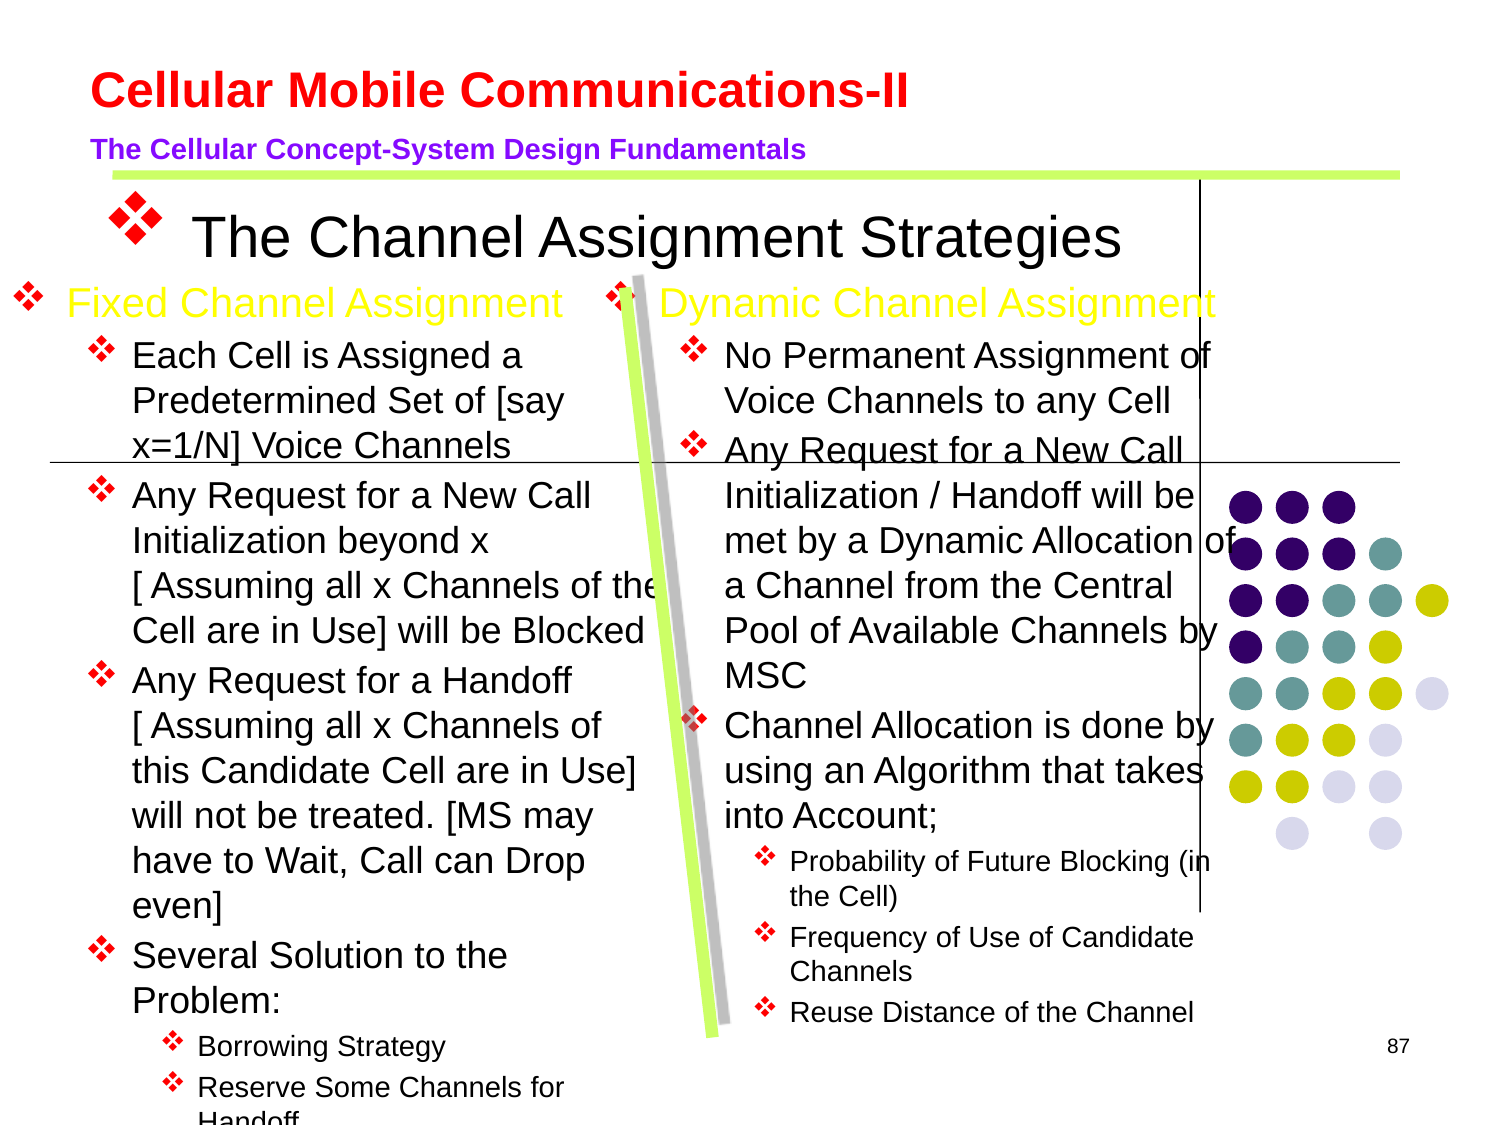

# Cellular Mobile Communications-II The Cellular Concept-System Design Fundamentals
 The Channel Assignment Strategies

Fixed Channel Assignment
Each Cell is Assigned a Predetermined Set of [say x=1/N] Voice Channels
Any Request for a New Call Initialization beyond x [ Assuming all x Channels of the Cell are in Use] will be Blocked
Any Request for a Handoff [ Assuming all x Channels of this Candidate Cell are in Use] will not be treated. [MS may have to Wait, Call can Drop even]
Several Solution to the Problem:
Borrowing Strategy
Reserve Some Channels for Handoff

Dynamic Channel Assignment
No Permanent Assignment of Voice Channels to any Cell
Any Request for a New Call Initialization / Handoff will be met by a Dynamic Allocation of a Channel from the Central Pool of Available Channels by MSC
Channel Allocation is done by using an Algorithm that takes into Account;
Probability of Future Blocking (in the Cell)
Frequency of Use of Candidate Channels
Reuse Distance of the Channel

87